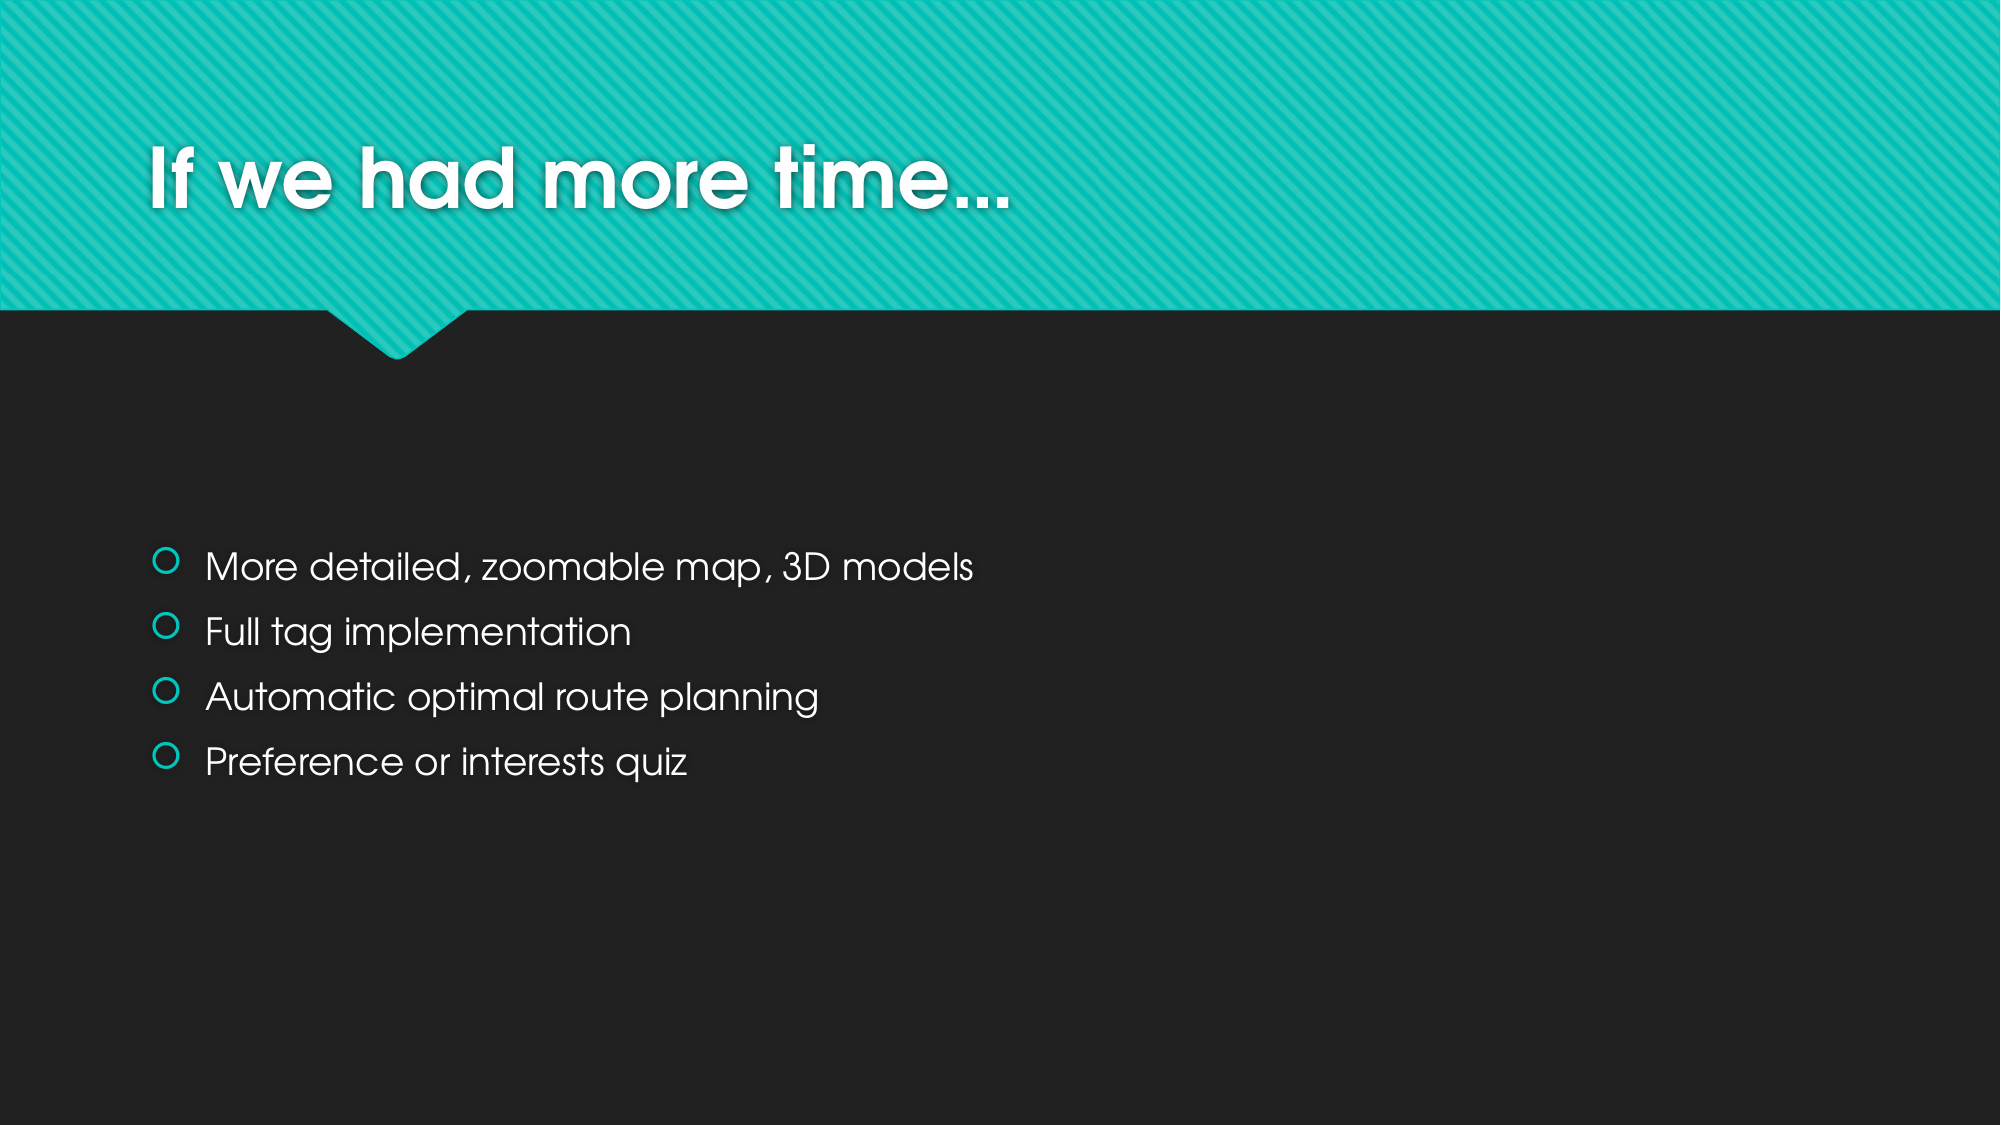

# If we had more time…
More detailed, zoomable map, 3D models
Full tag implementation
Automatic optimal route planning
Preference or interests quiz